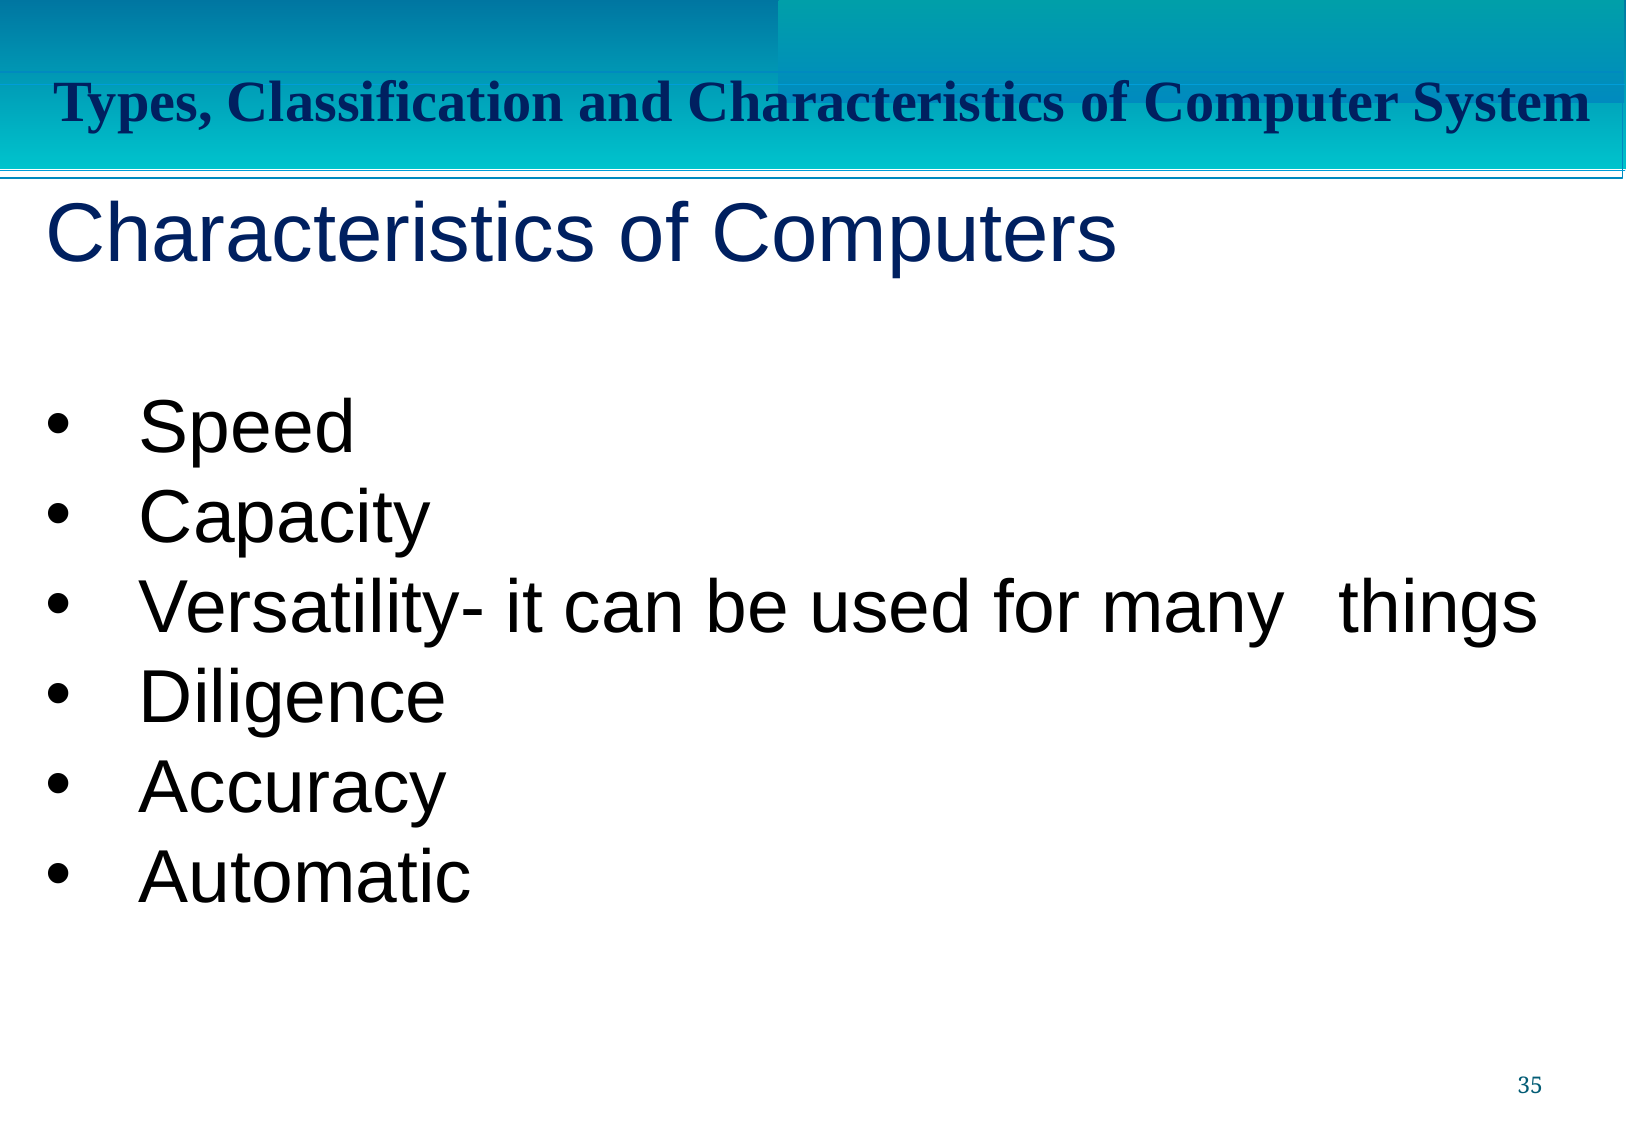

Types, Classification and Characteristics of Computer System

Characteristics of Computers

Speed
Capacity
Versatility- it can be used for many 	things
Diligence
Accuracy
Automatic

35